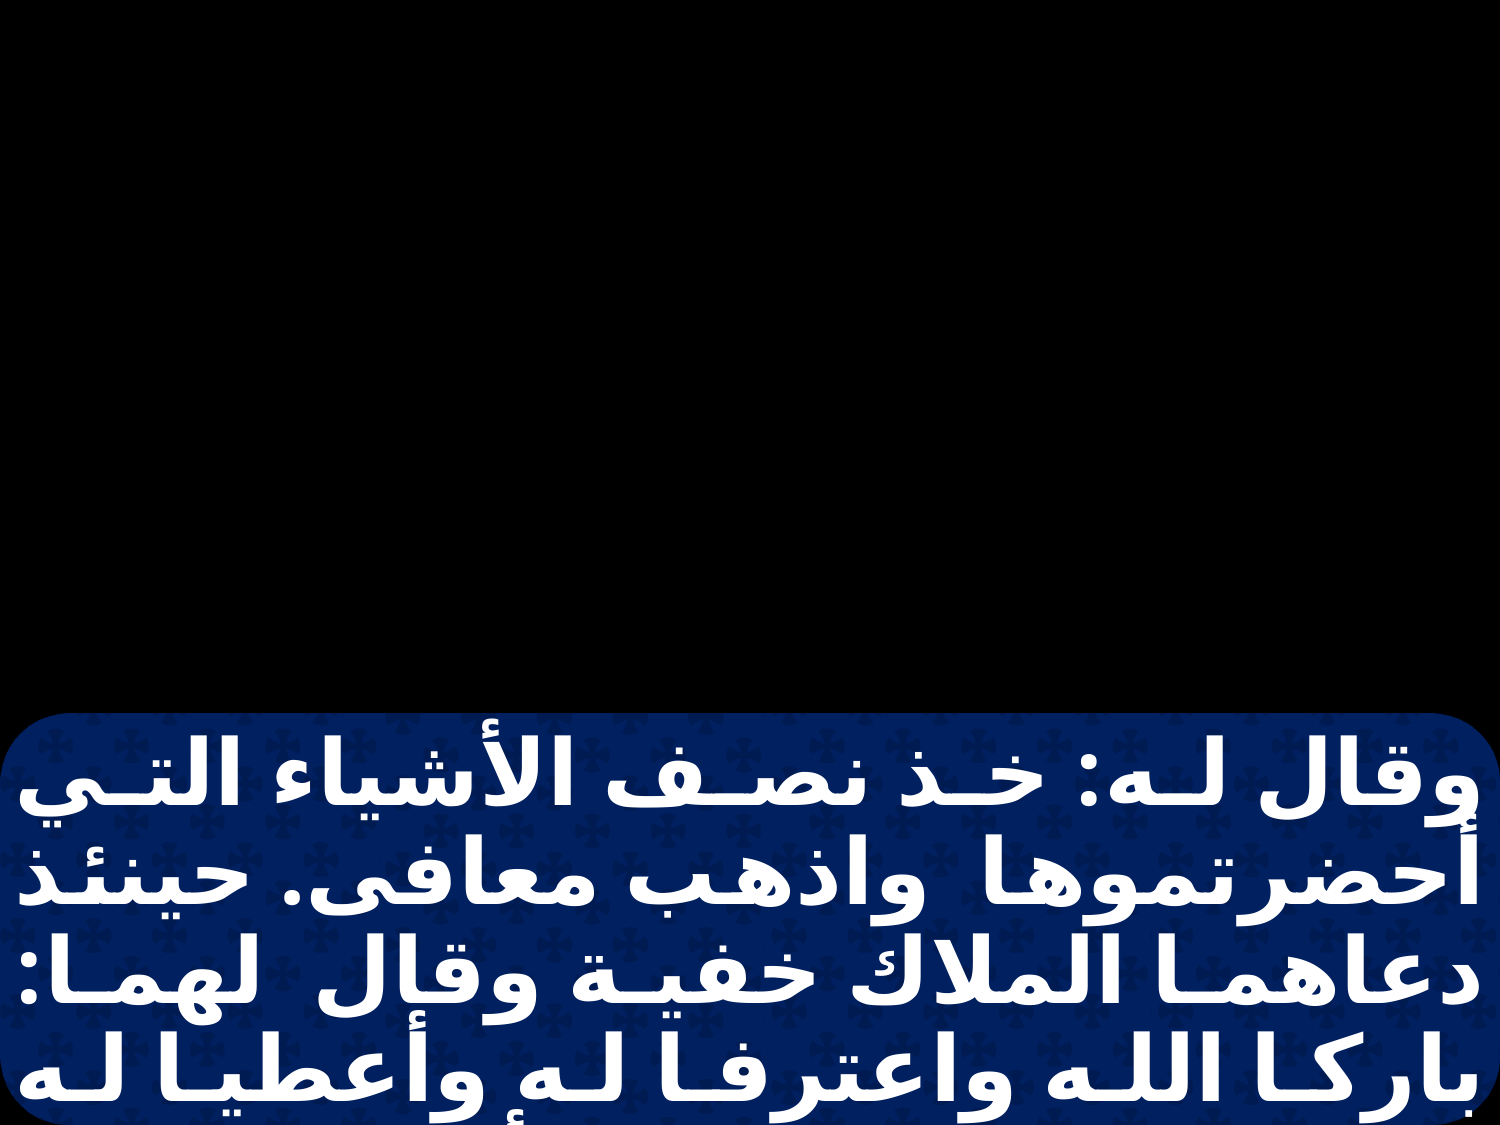

وقال له: خذ نصف الأشياء التي أحضرتموها  واذهب معافى. حينئذ دعاهما الملاك خفية وقال  لهما: باركا الله واعترفا له وأعطيا له التعظيم،  واعترفا أمام جميع الأحياء بكل ما صنع معكما.